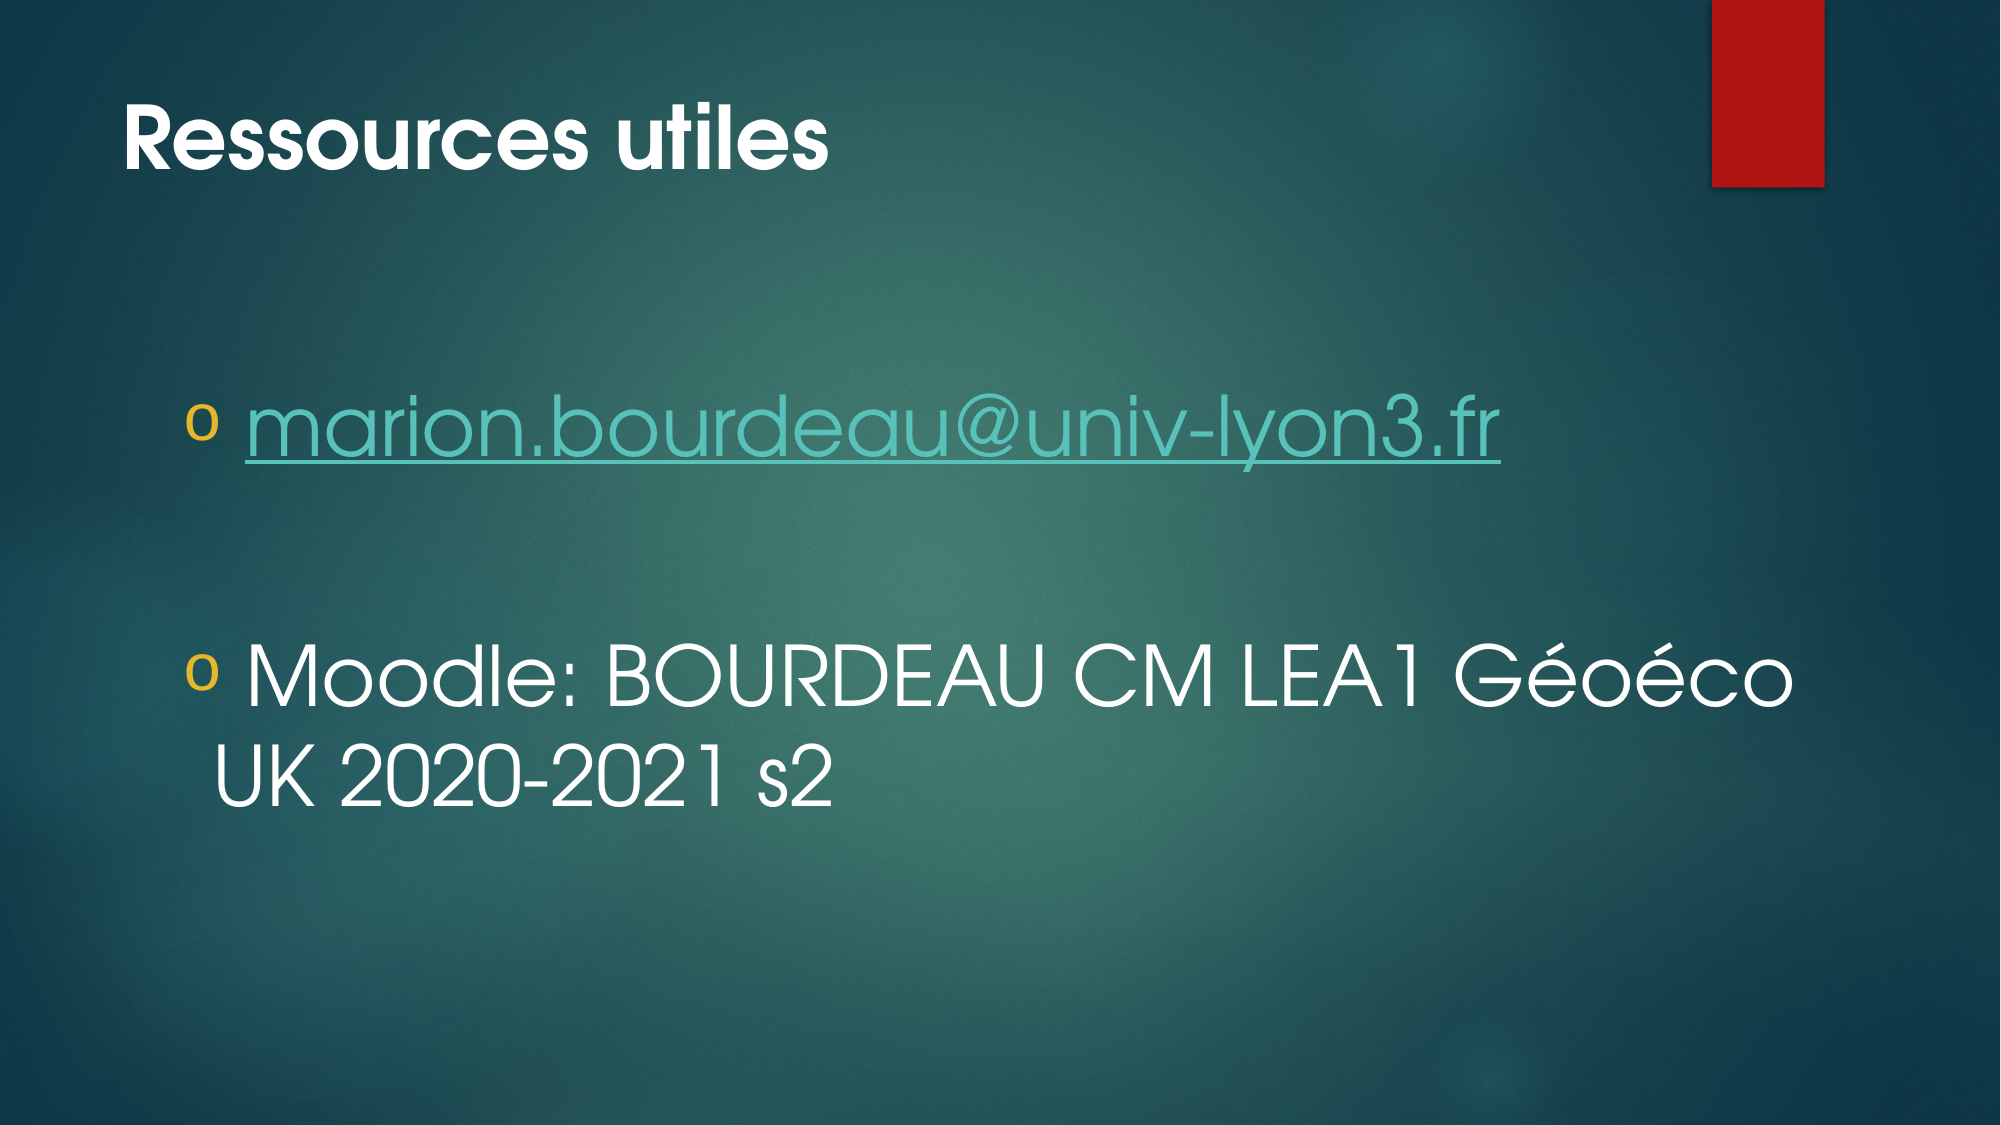

# Ressources utiles

 marion.bourdeau@univ-lyon3.fr

 Moodle: BOURDEAU CM LEA1 Géoéco UK 2020-2021 s2